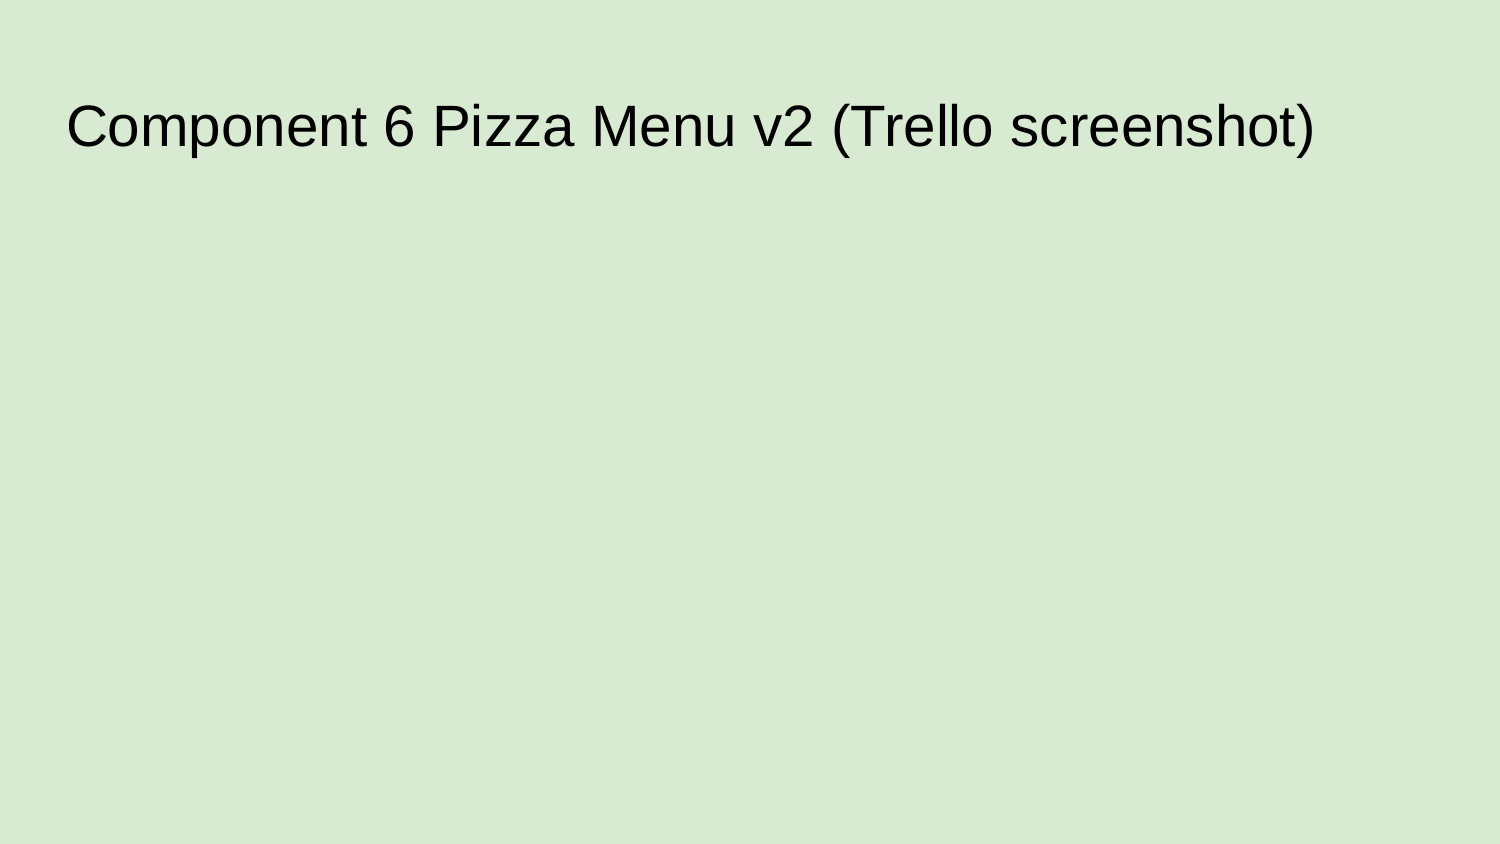

# Component 6 Pizza Menu v2 (Trello screenshot)